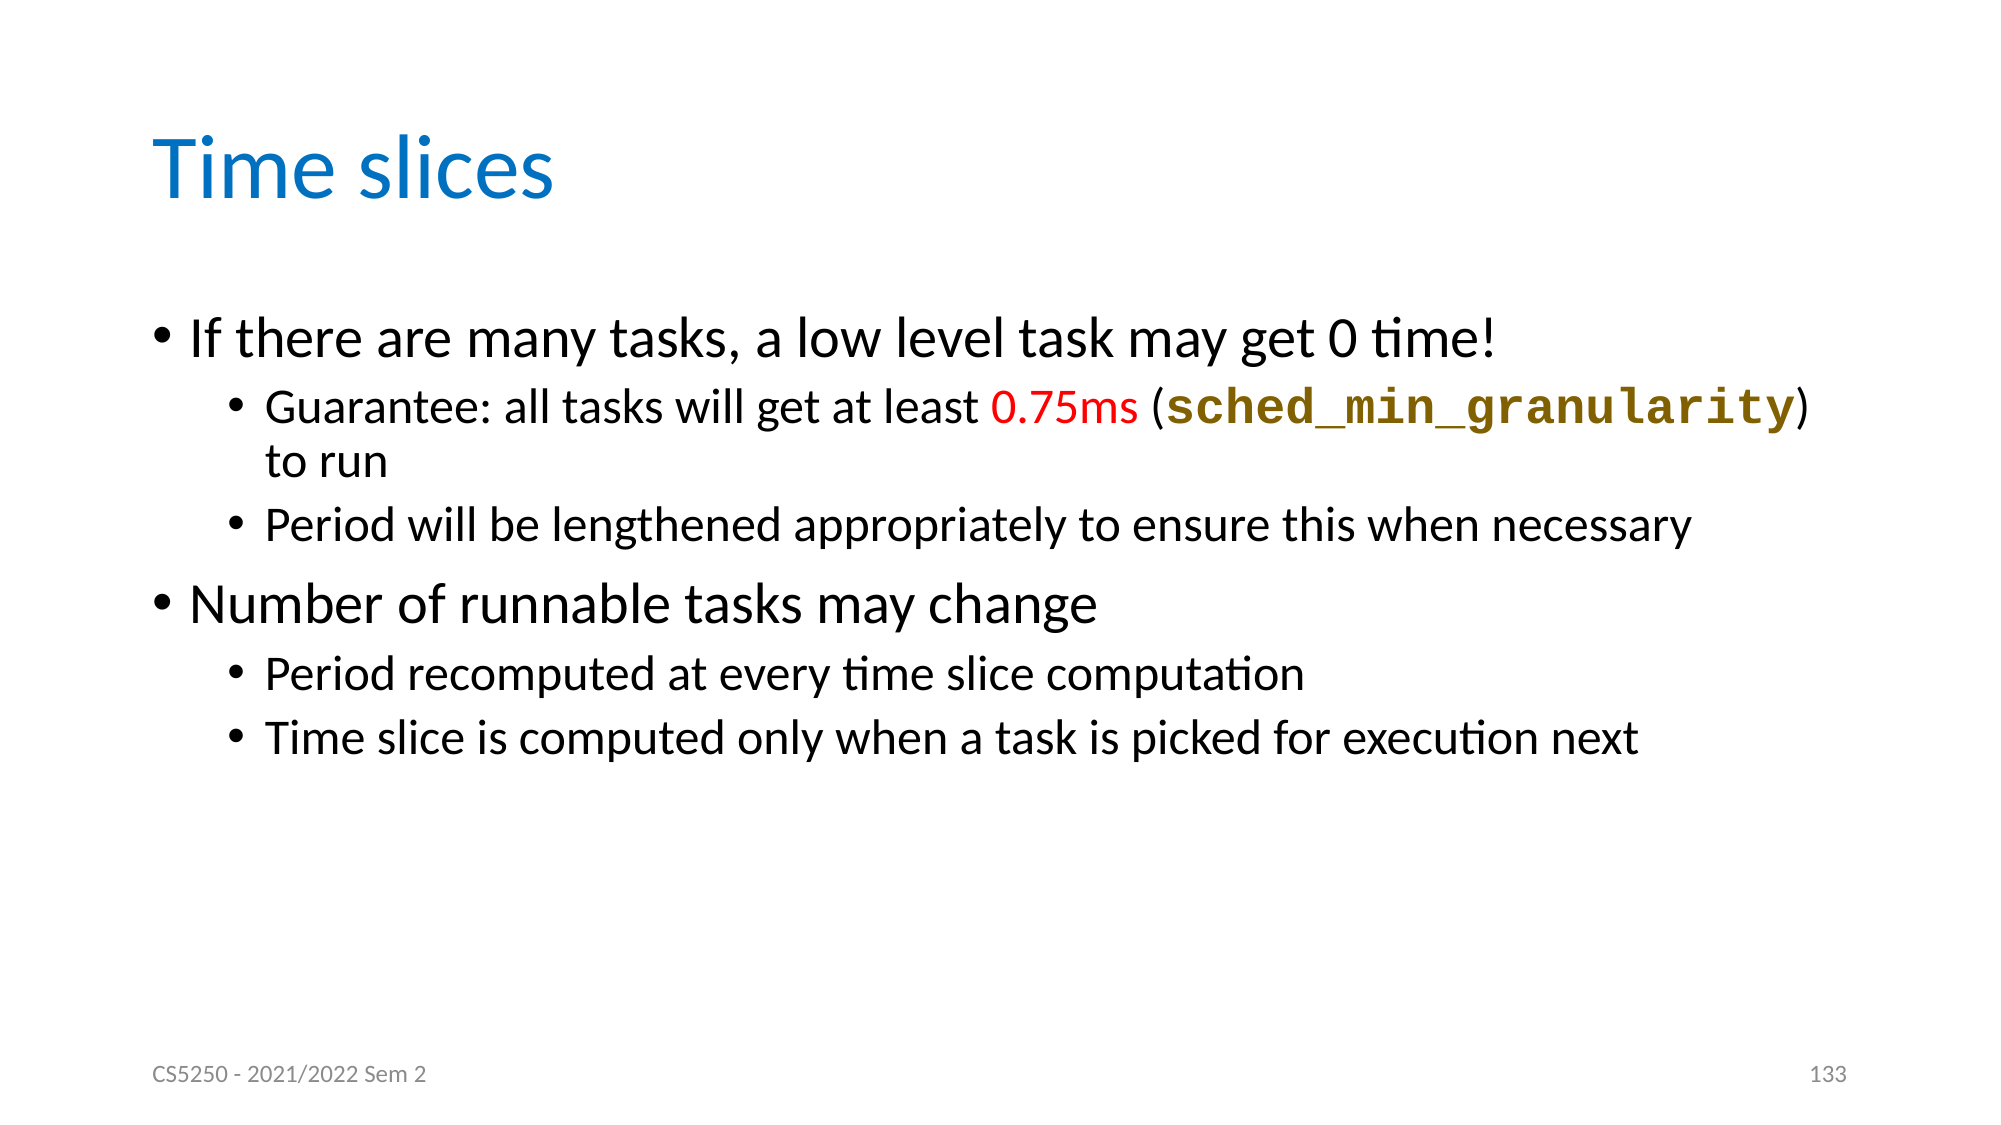

# Time slices
If there are many tasks, a low level task may get 0 time!
Guarantee: all tasks will get at least 0.75ms (sched_min_granularity) to run
Period will be lengthened appropriately to ensure this when necessary
Number of runnable tasks may change
Period recomputed at every time slice computation
Time slice is computed only when a task is picked for execution next

CS5250 - 2021/2022 Sem 2
133